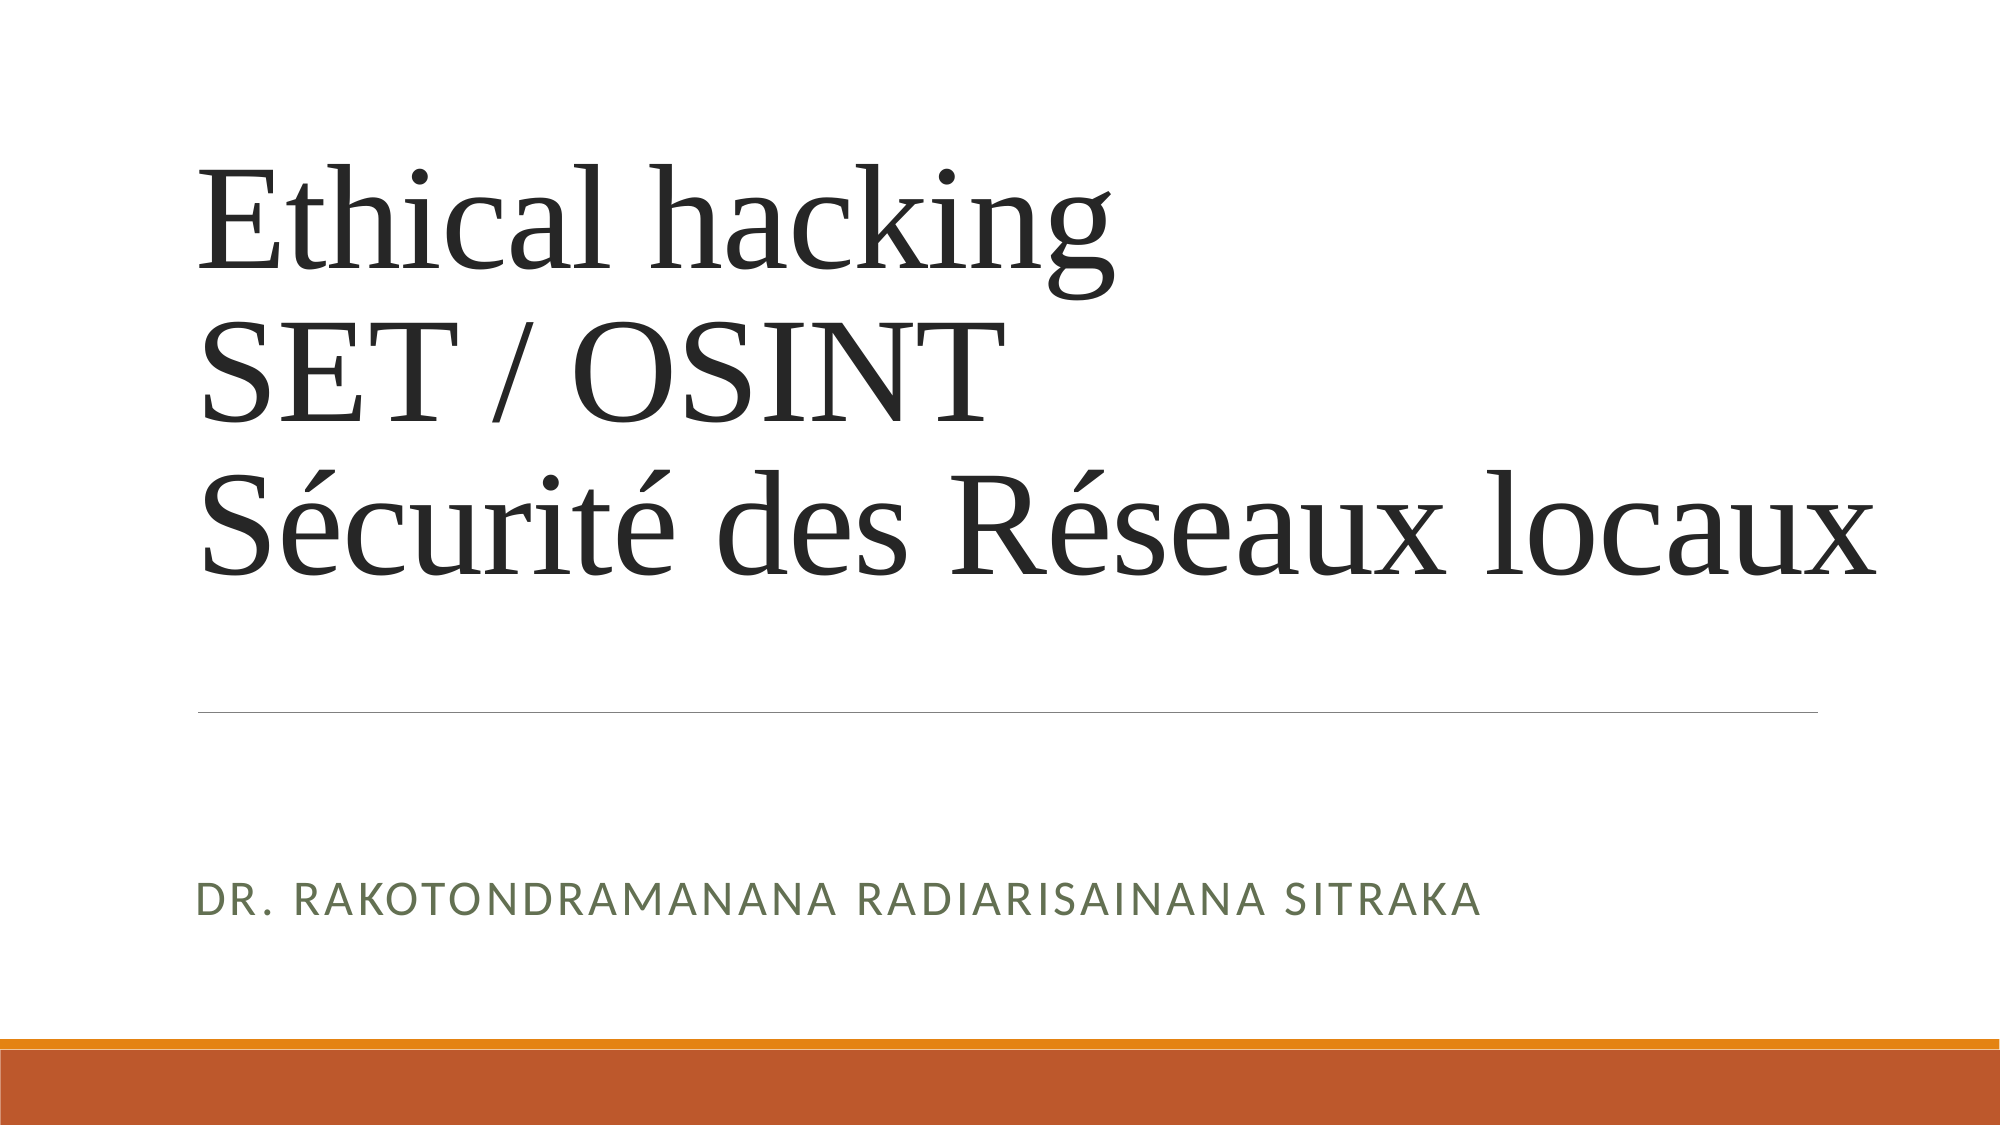

# Ethical hacking SET / OSINT Sécurité des Réseaux locaux

Dr. Rakotondramanana Radiarisainana Sitraka